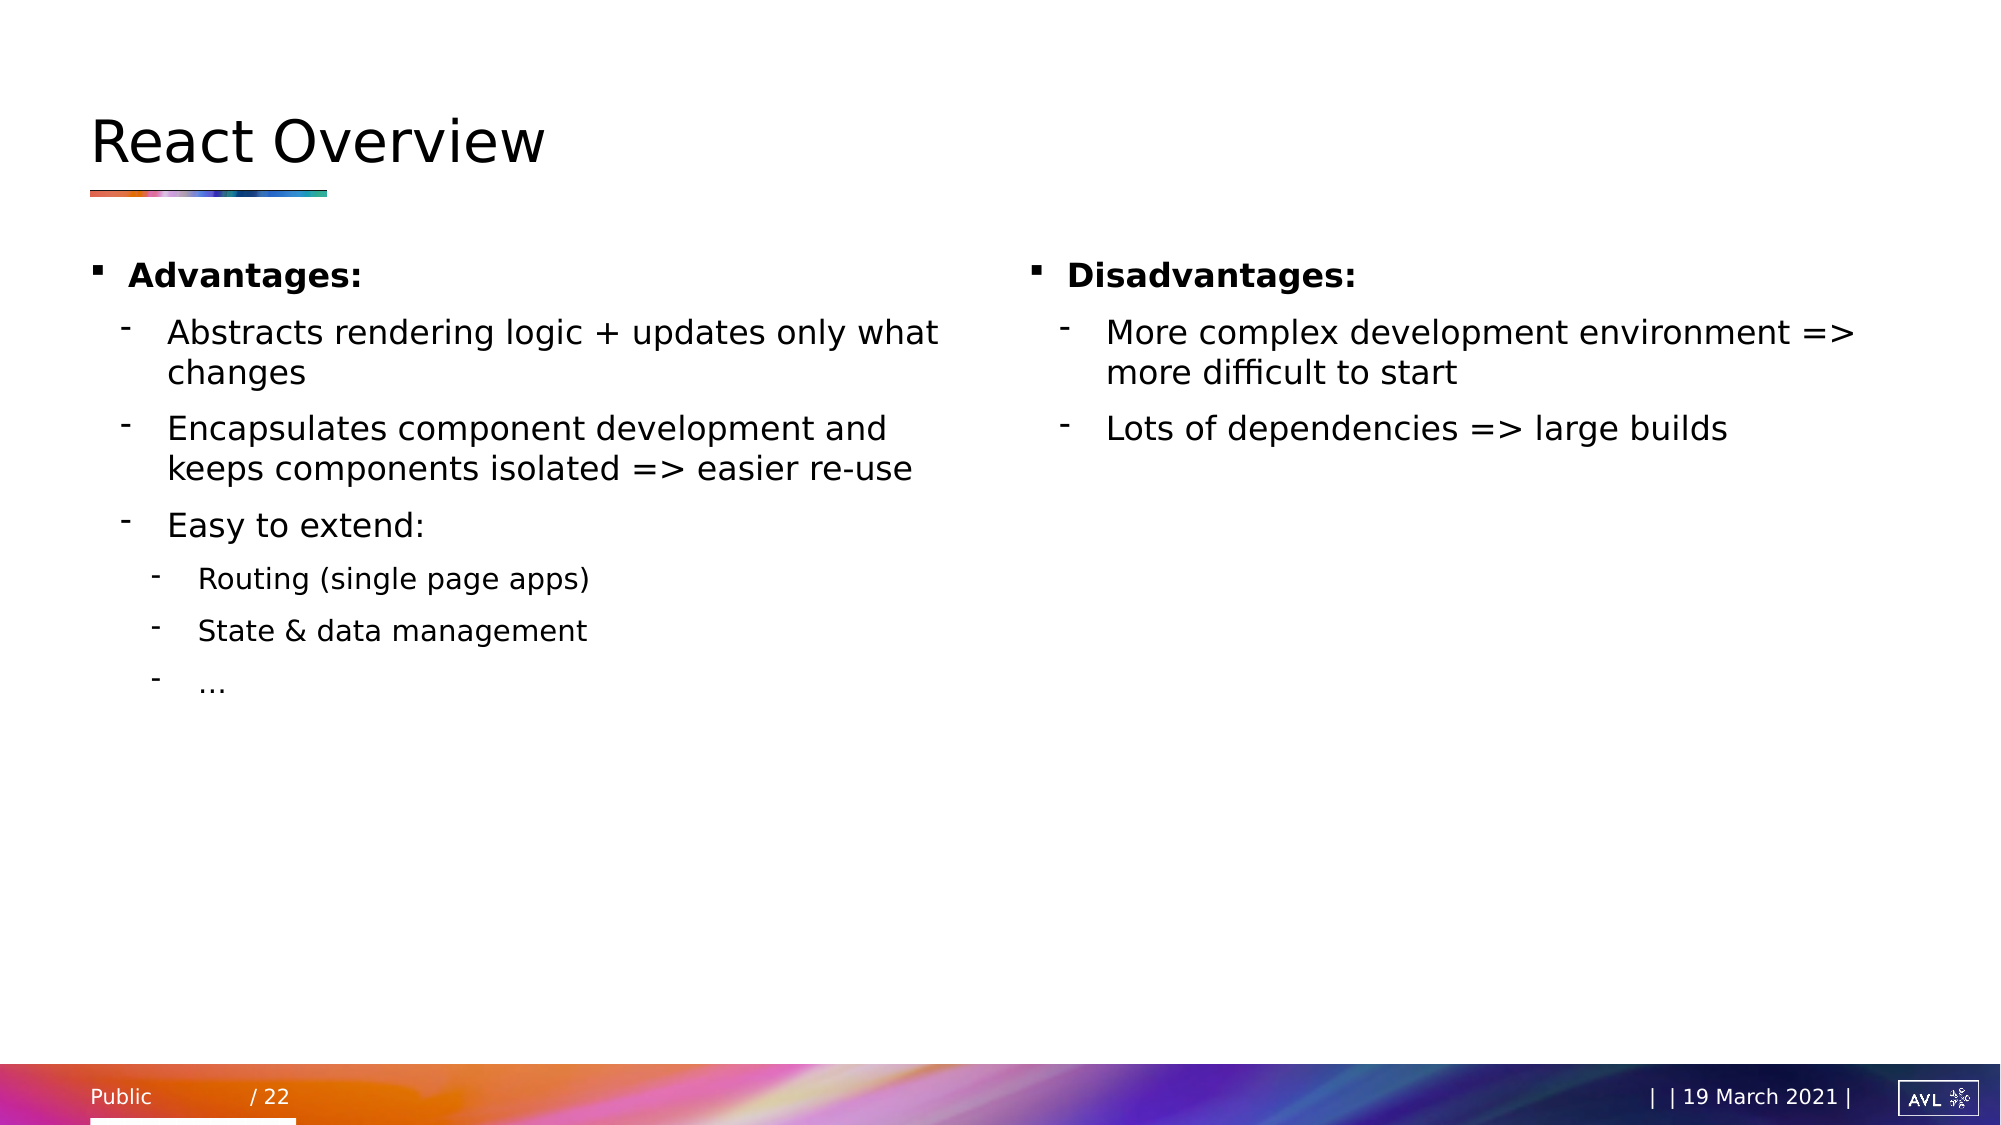

# React Overview
Advantages:
Abstracts rendering logic + updates only what changes
Encapsulates component development and keeps components isolated => easier re-use
Easy to extend:
Routing (single page apps)
State & data management
…

Disadvantages:
More complex development environment => more difficult to start
Lots of dependencies => large builds